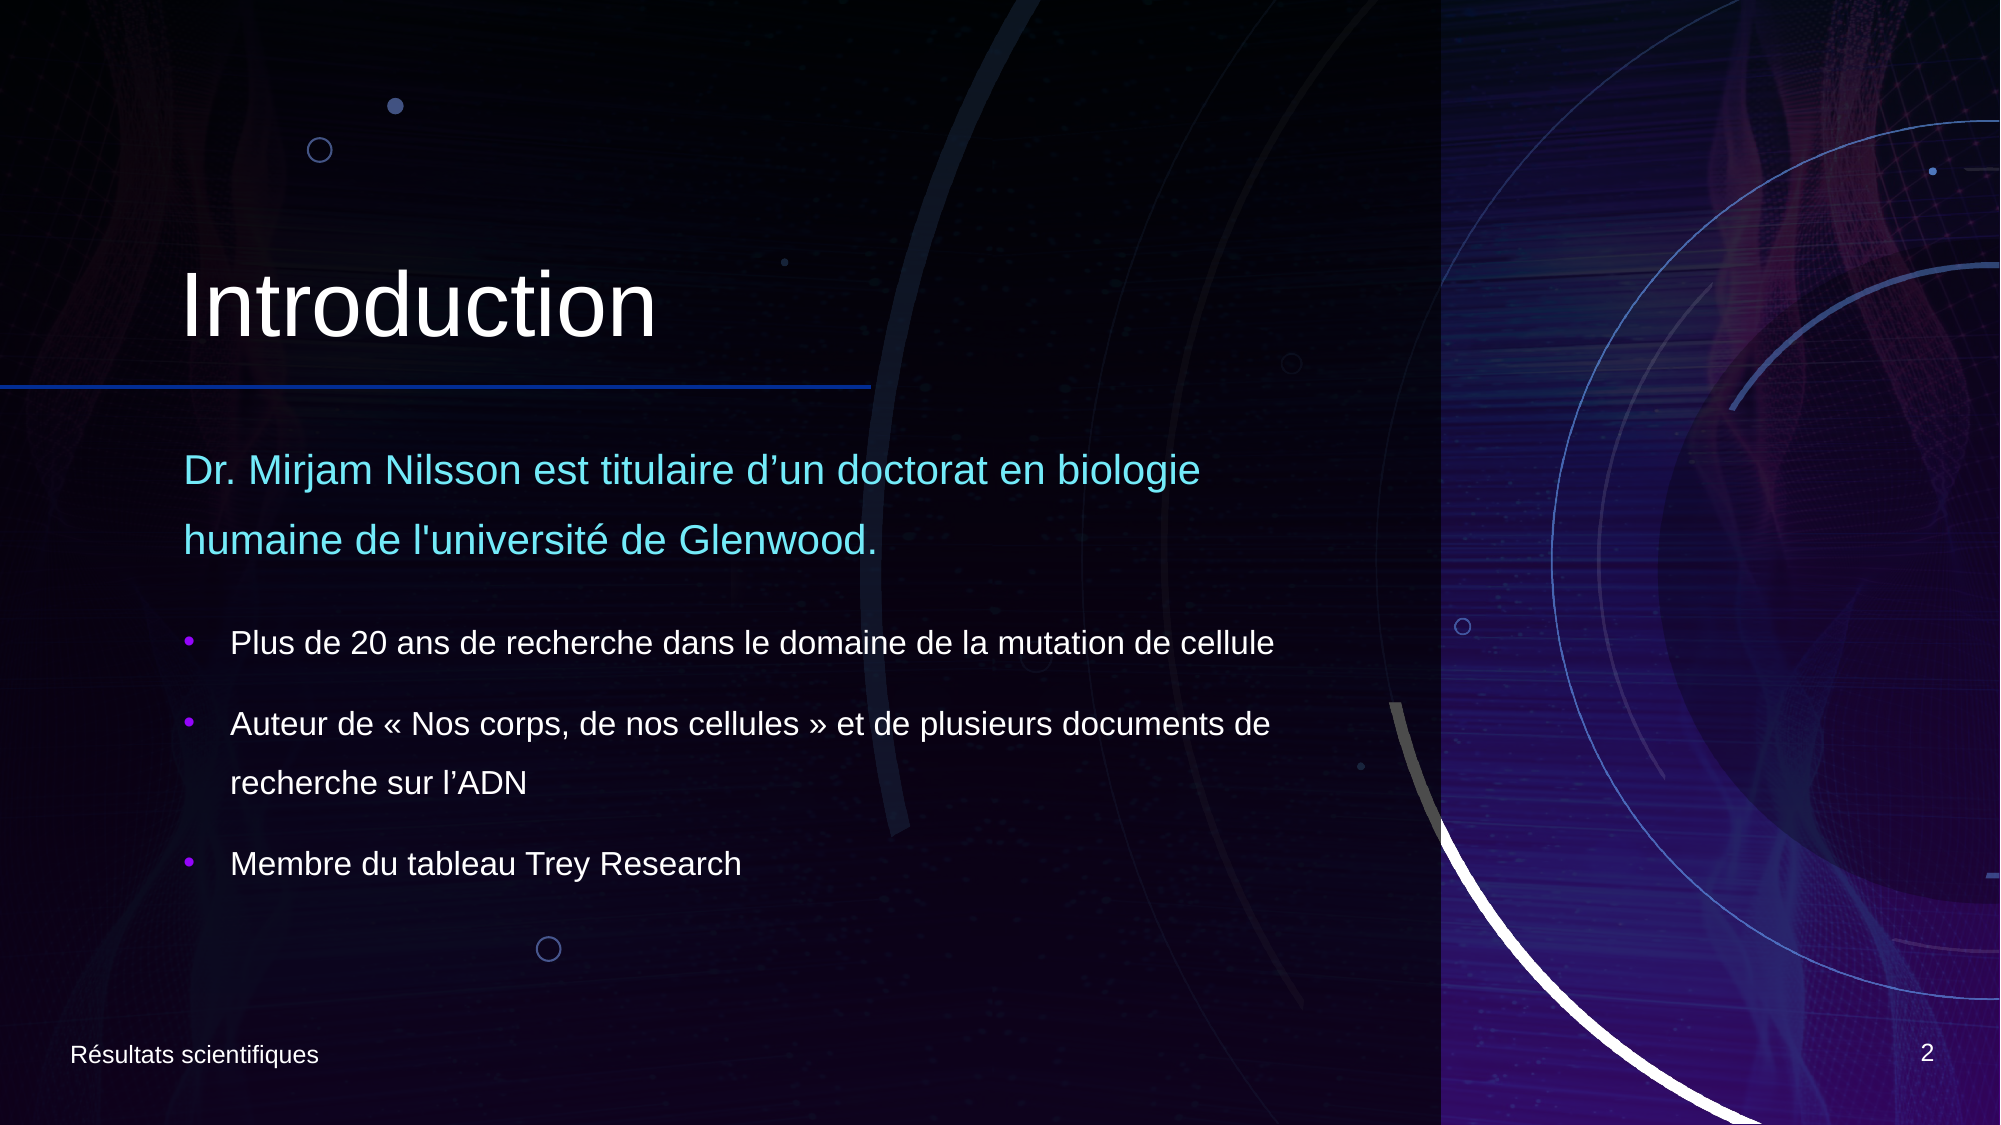

# Introduction
Dr. Mirjam Nilsson est titulaire d’un doctorat en biologie humaine de l'université de Glenwood.

Plus de 20 ans de recherche dans le domaine de la mutation de cellule
Auteur de « Nos corps, de nos cellules » et de plusieurs documents de recherche sur l’ADN
Membre du tableau Trey Research

2
Résultats scientifiques